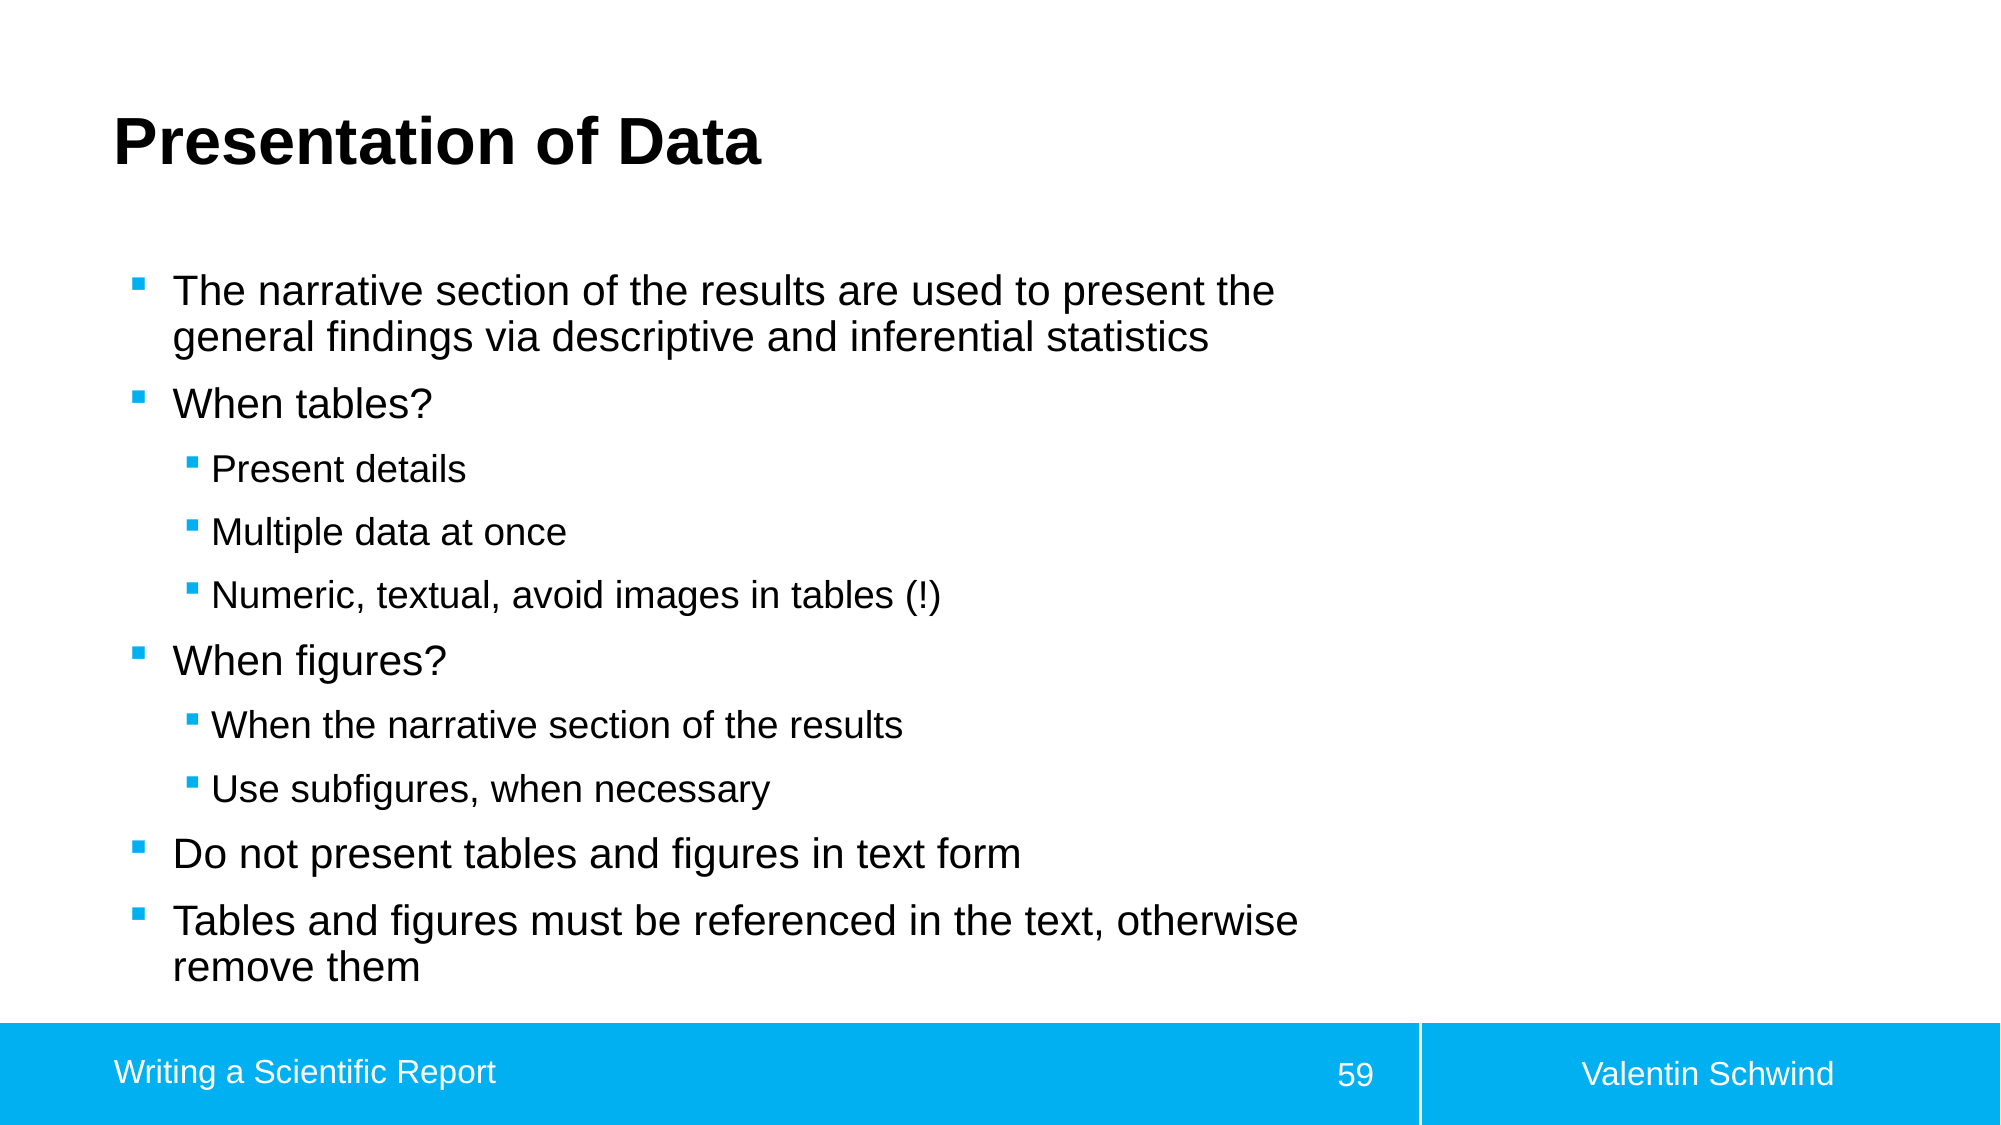

# Presentation of Data

The narrative section of the results are used to present the general findings via descriptive and inferential statistics
When tables?
Present details
Multiple data at once
Numeric, textual, avoid images in tables (!)
When figures?
When the narrative section of the results
Use subfigures, when necessary
Do not present tables and figures in text form
Tables and figures must be referenced in the text, otherwise remove them

Valentin Schwind
Writing a Scientific Report
59